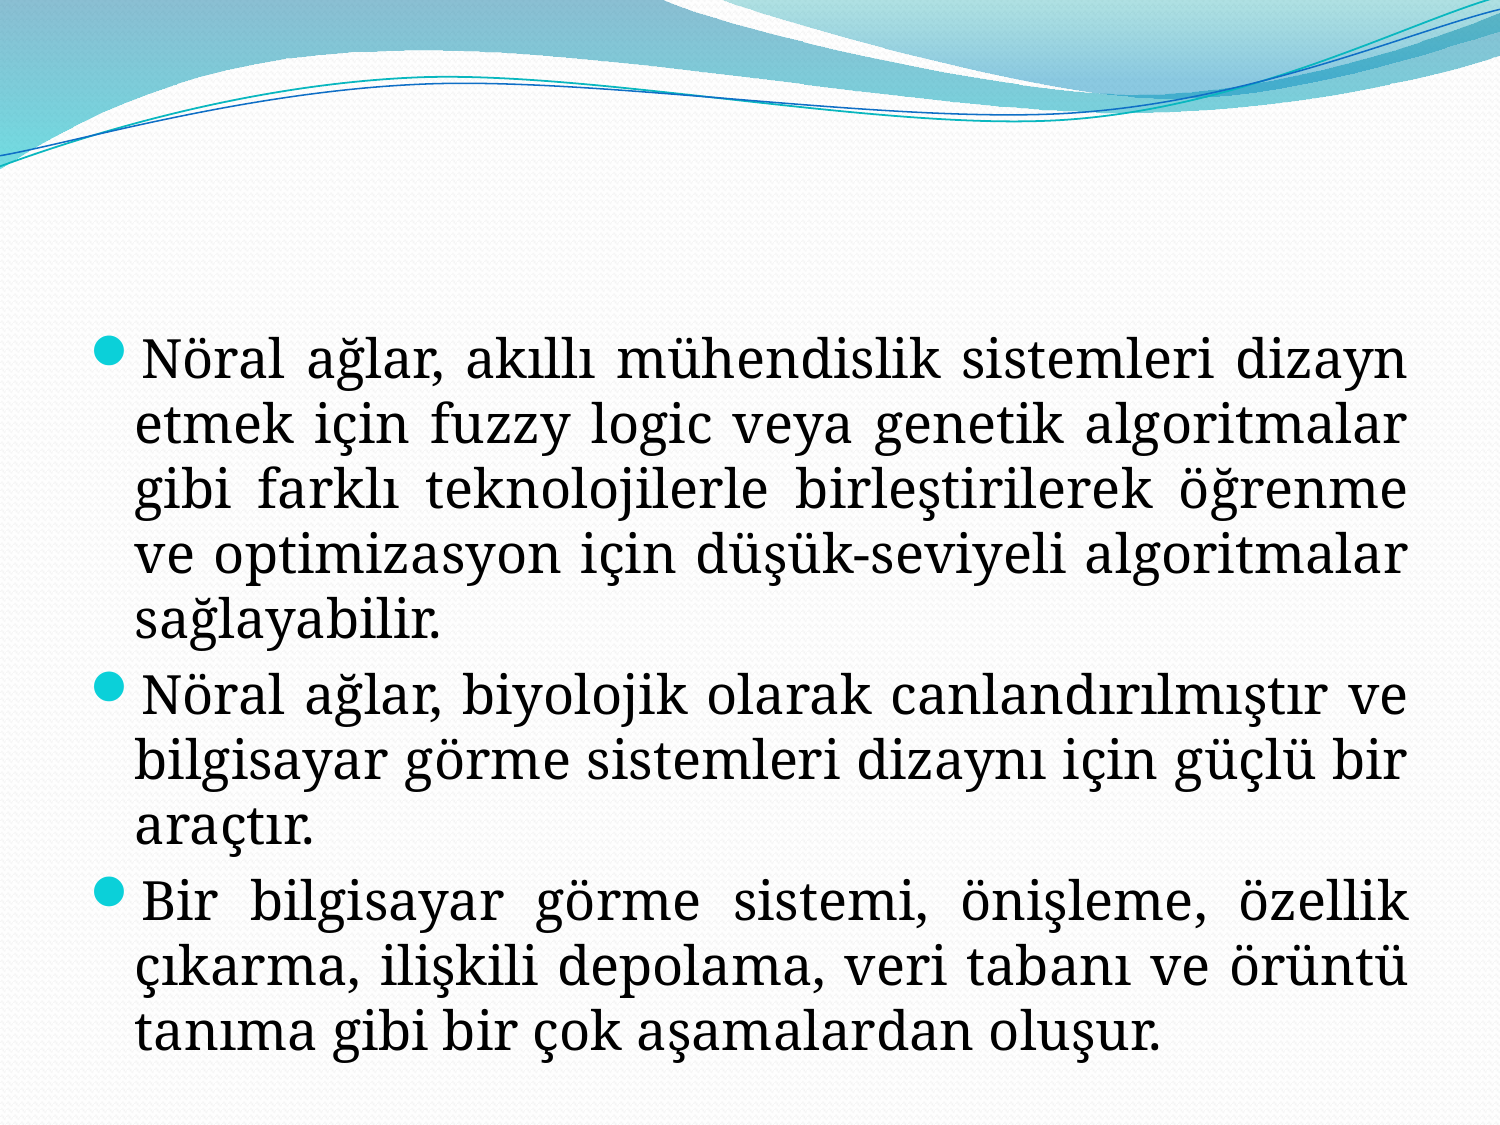

#
Nöral ağlar, akıllı mühendislik sistemleri dizayn etmek için fuzzy logic veya genetik algoritmalar gibi farklı teknolojilerle birleştirilerek öğrenme ve optimizasyon için düşük-seviyeli algoritmalar sağlayabilir.
Nöral ağlar, biyolojik olarak canlandırılmıştır ve bilgisayar görme sistemleri dizaynı için güçlü bir araçtır.
Bir bilgisayar görme sistemi, önişleme, özellik çıkarma, ilişkili depolama, veri tabanı ve örüntü tanıma gibi bir çok aşamalardan oluşur.